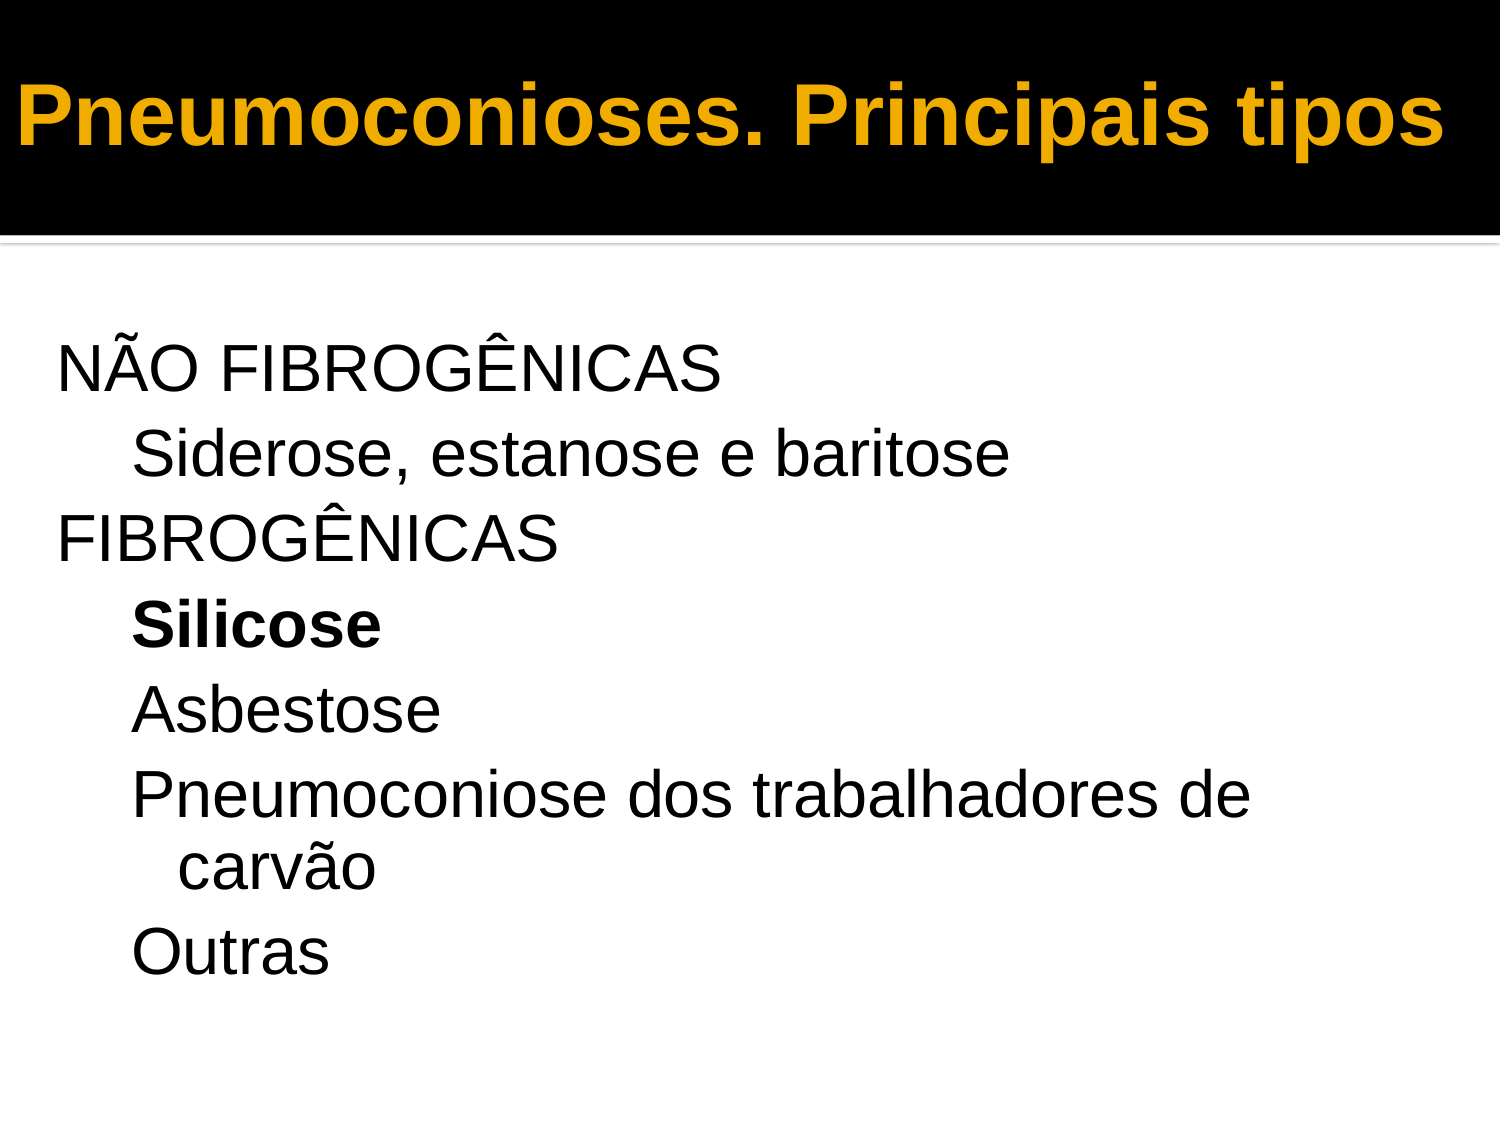

# Pneumoconioses. Principais tipos
NÃO FIBROGÊNICAS
Siderose, estanose e baritose
FIBROGÊNICAS
Silicose
Asbestose
Pneumoconiose dos trabalhadores de carvão
Outras